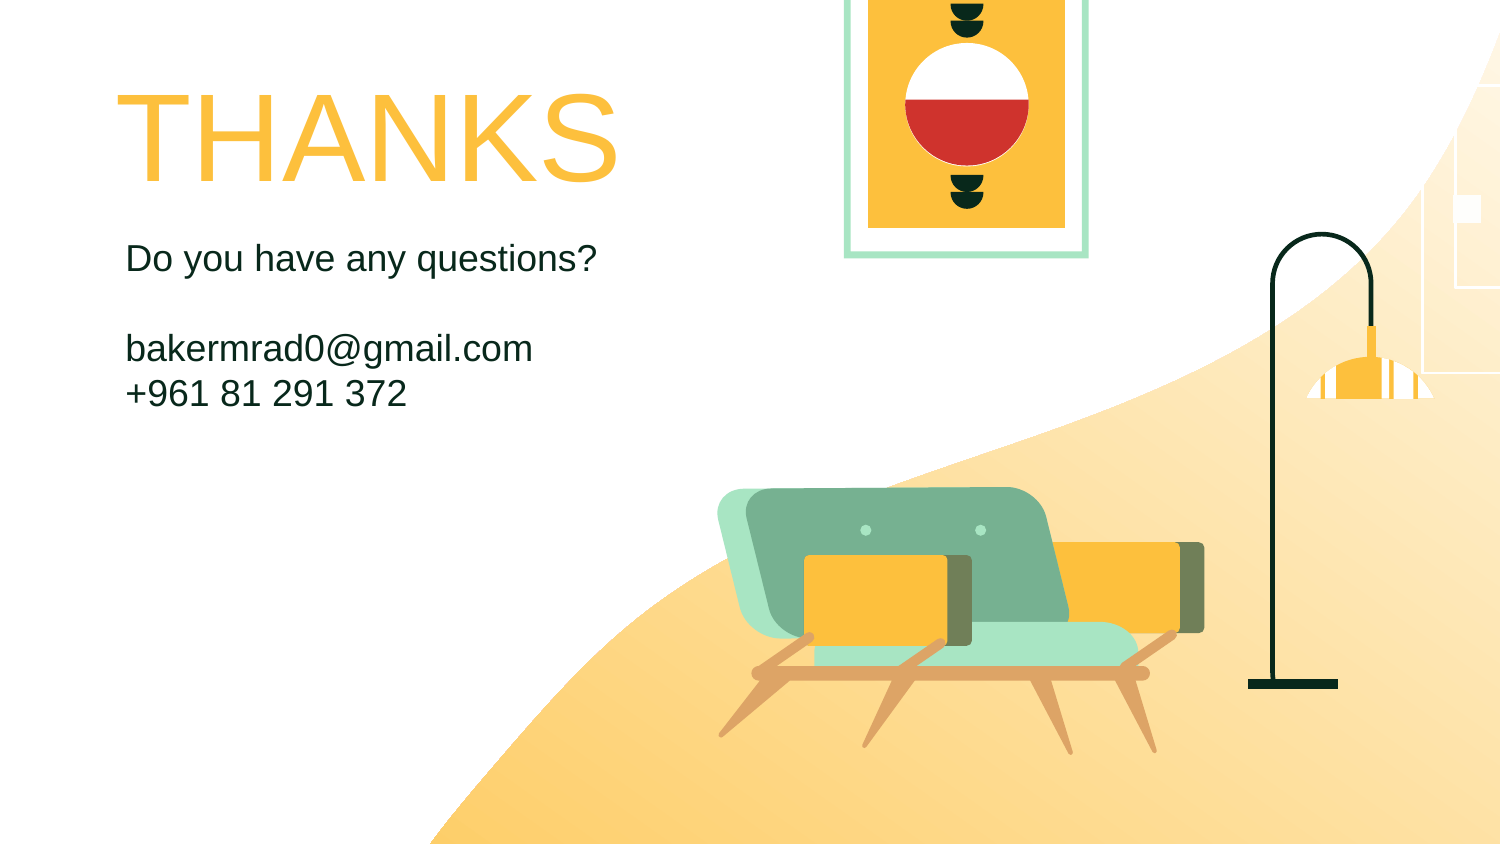

# THANKS
Do you have any questions?

bakermrad0@gmail.com
+961 81 291 372